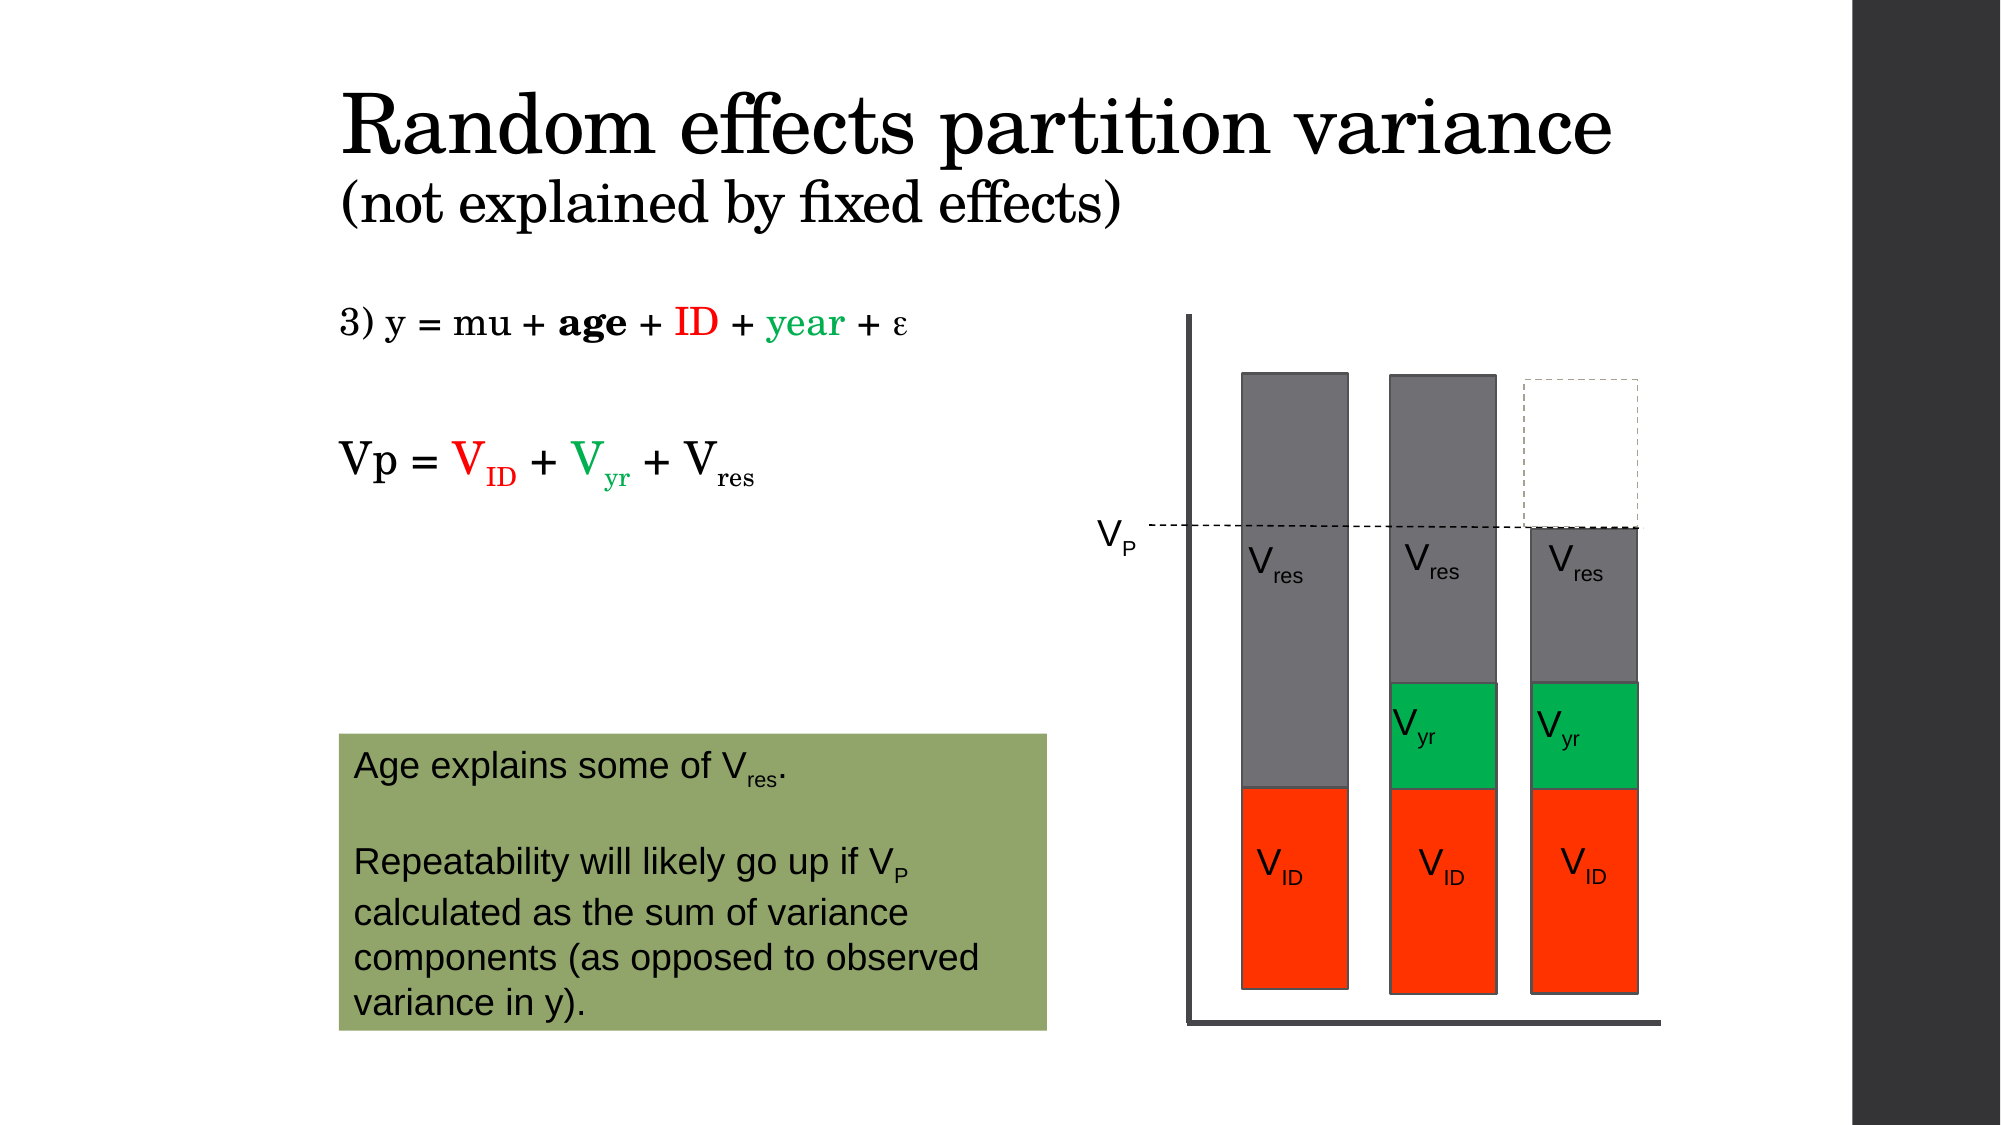

# Random effects partition variance   (not explained by fixed effects)
3) y = mu + age + ID + year + ε

Vp = VID + Vyr + Vres

VP
Vres
Vres

Vres
Vyr
Vyr
Age explains some of Vres.

Repeatability will likely go up if VP calculated as the sum of variance components (as opposed to observed variance in y).
VID
VID
VID